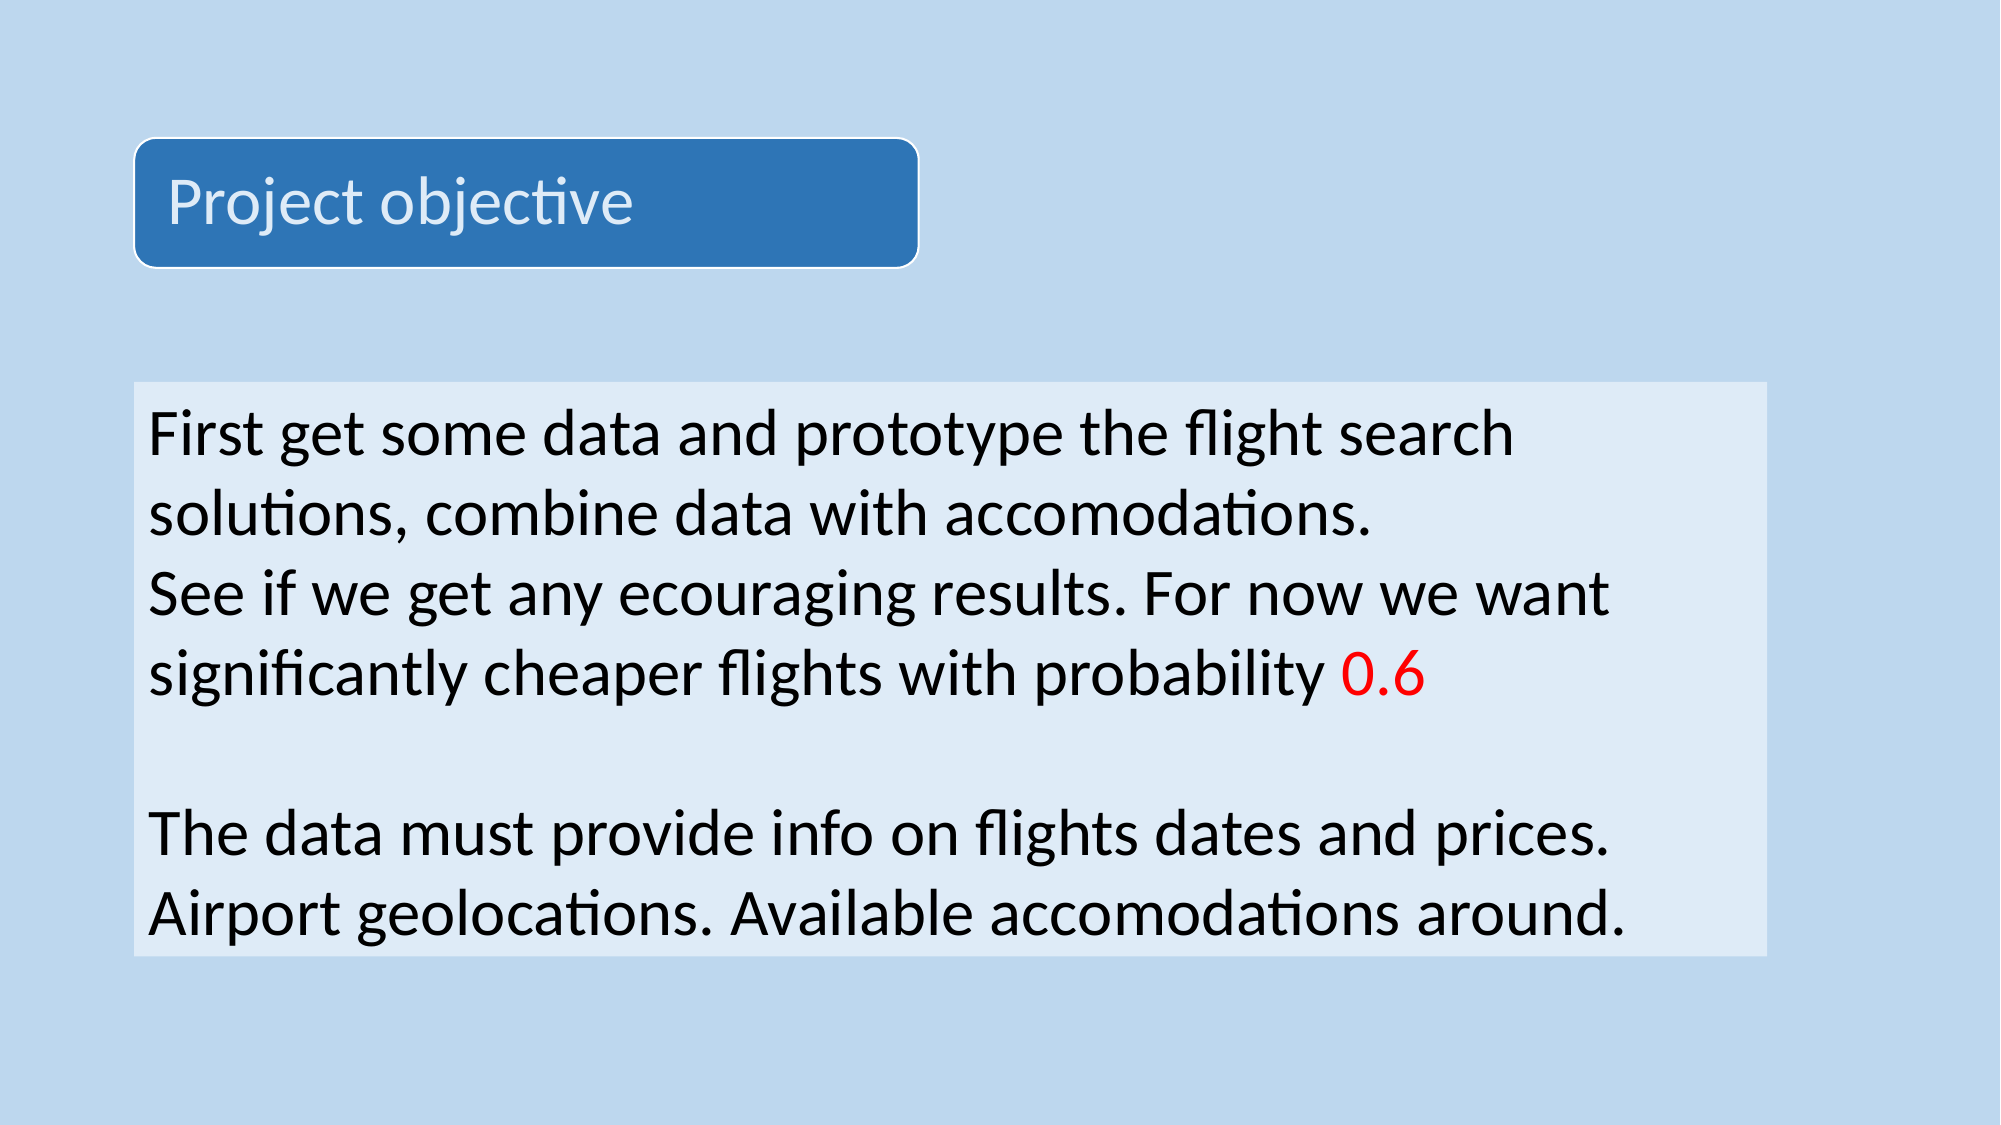

Project objective
First get some data and prototype the flight search solutions, combine data with accomodations.
See if we get any ecouraging results. For now we want significantly cheaper flights with probability 0.6

The data must provide info on flights dates and prices.
Airport geolocations. Available accomodations around.